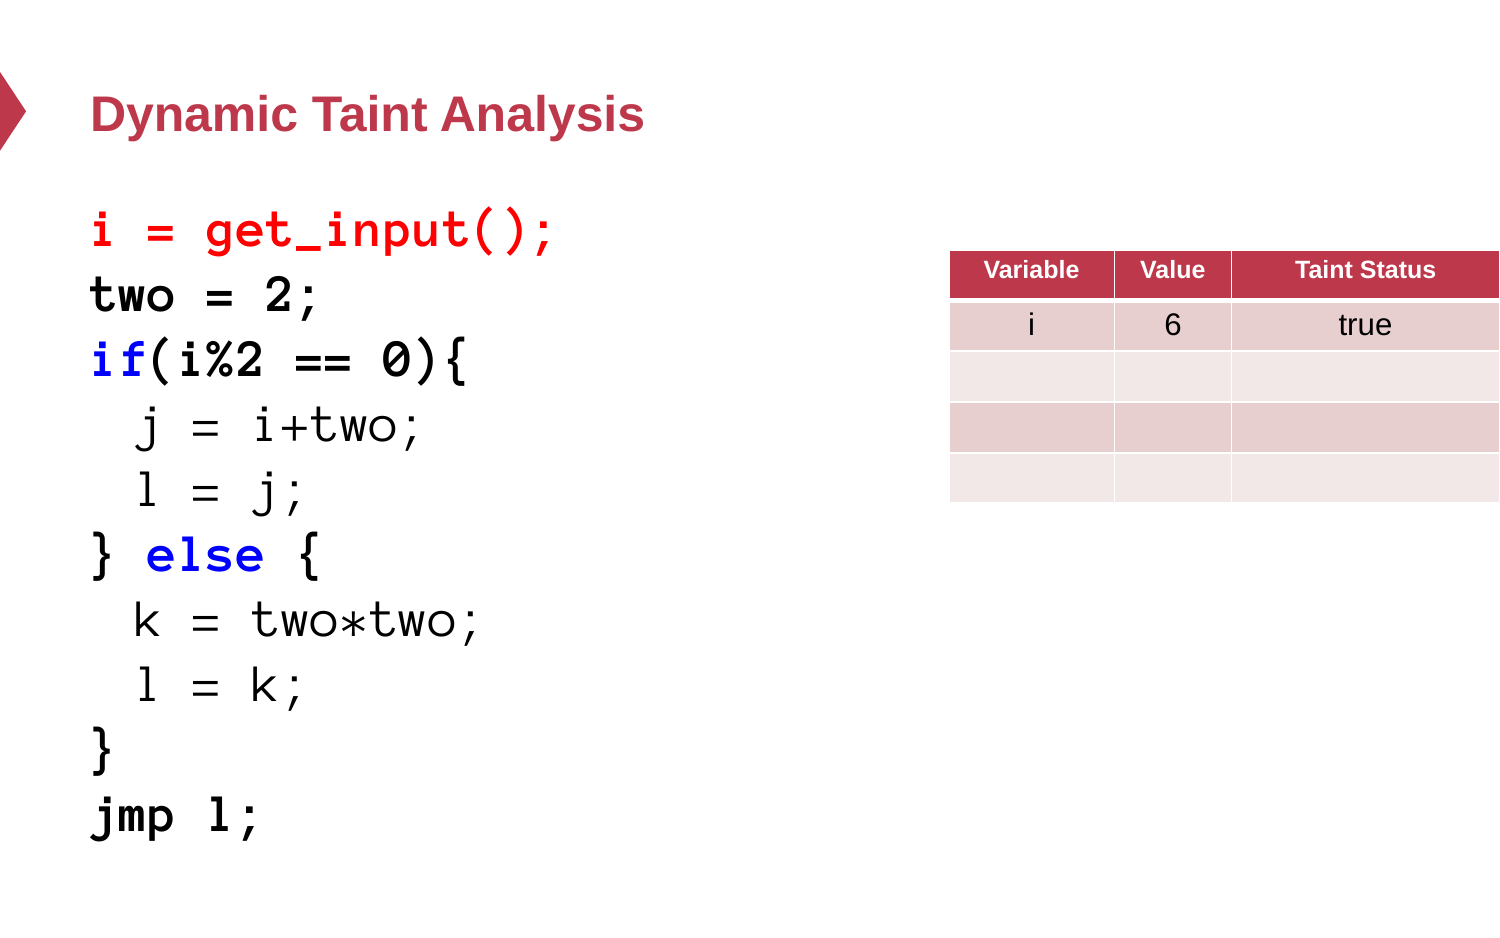

# Dynamic Taint Analysis
i = get_input();
two = 2;
if(i%2 == 0){
j = i+two;
l = j;
} else {
k = two*two;
l = k;
}
jmp l;
| Variable | Value | Taint Status |
| --- | --- | --- |
| i | 6 | true |
|  |  |  |
|  |  |  |
|  |  |  |
41